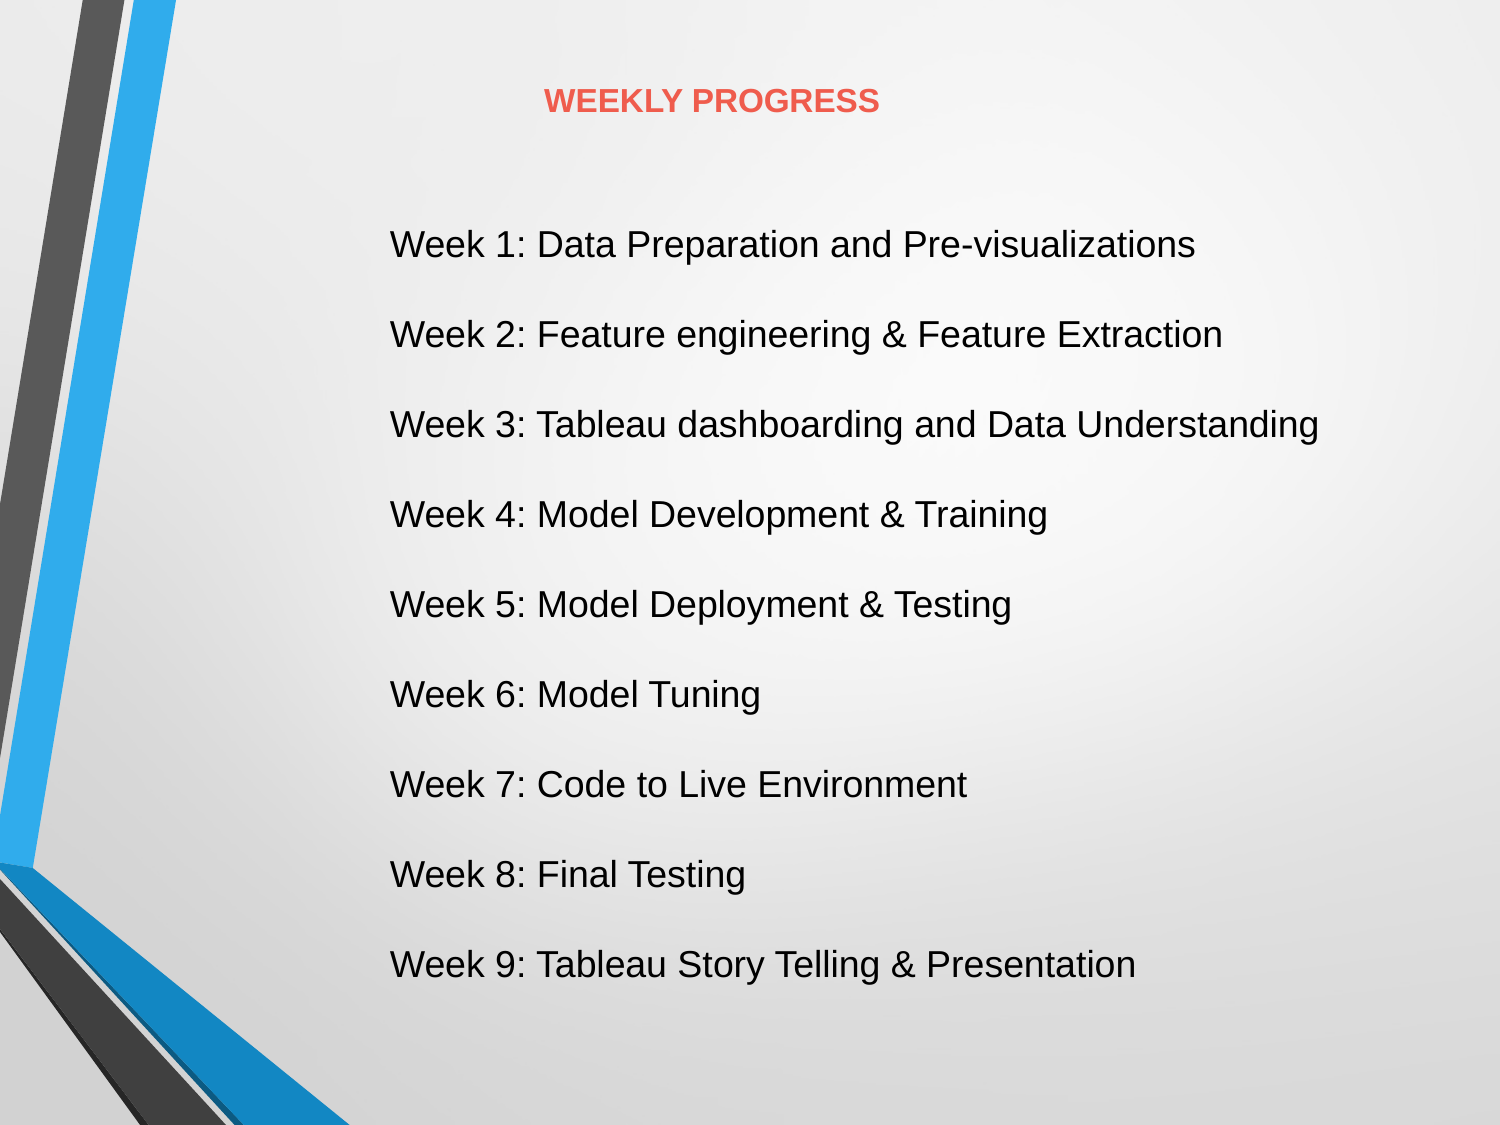

# WEEKLY PROGRESS
Week 1: Data Preparation and Pre-visualizations

Week 2: Feature engineering & Feature Extraction

Week 3: Tableau dashboarding and Data Understanding

Week 4: Model Development & Training

Week 5: Model Deployment & Testing

Week 6: Model Tuning

Week 7: Code to Live Environment

Week 8: Final Testing

Week 9: Tableau Story Telling & Presentation